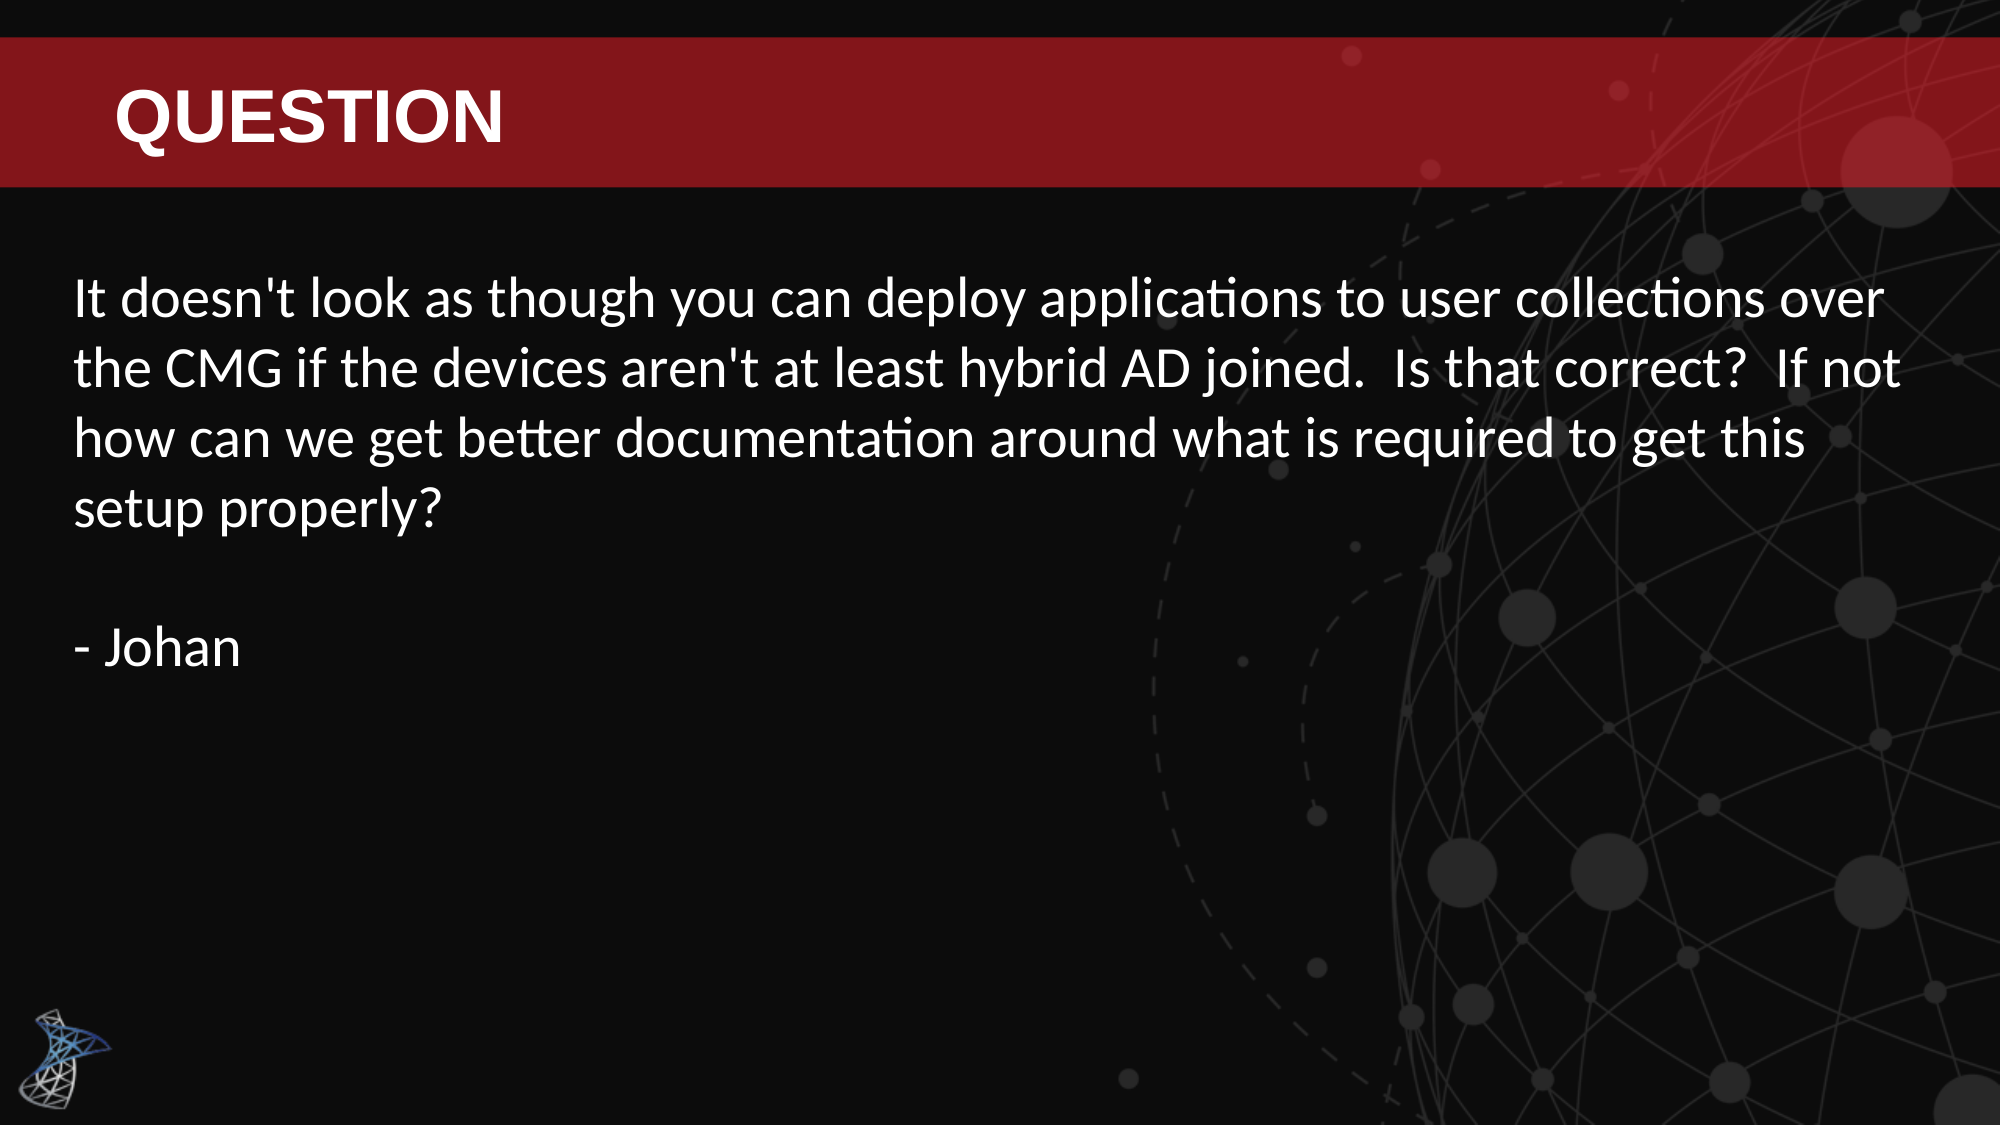

# Question
It doesn't look as though you can deploy applications to user collections over the CMG if the devices aren't at least hybrid AD joined.  Is that correct?  If not how can we get better documentation around what is required to get this setup properly?

- Johan